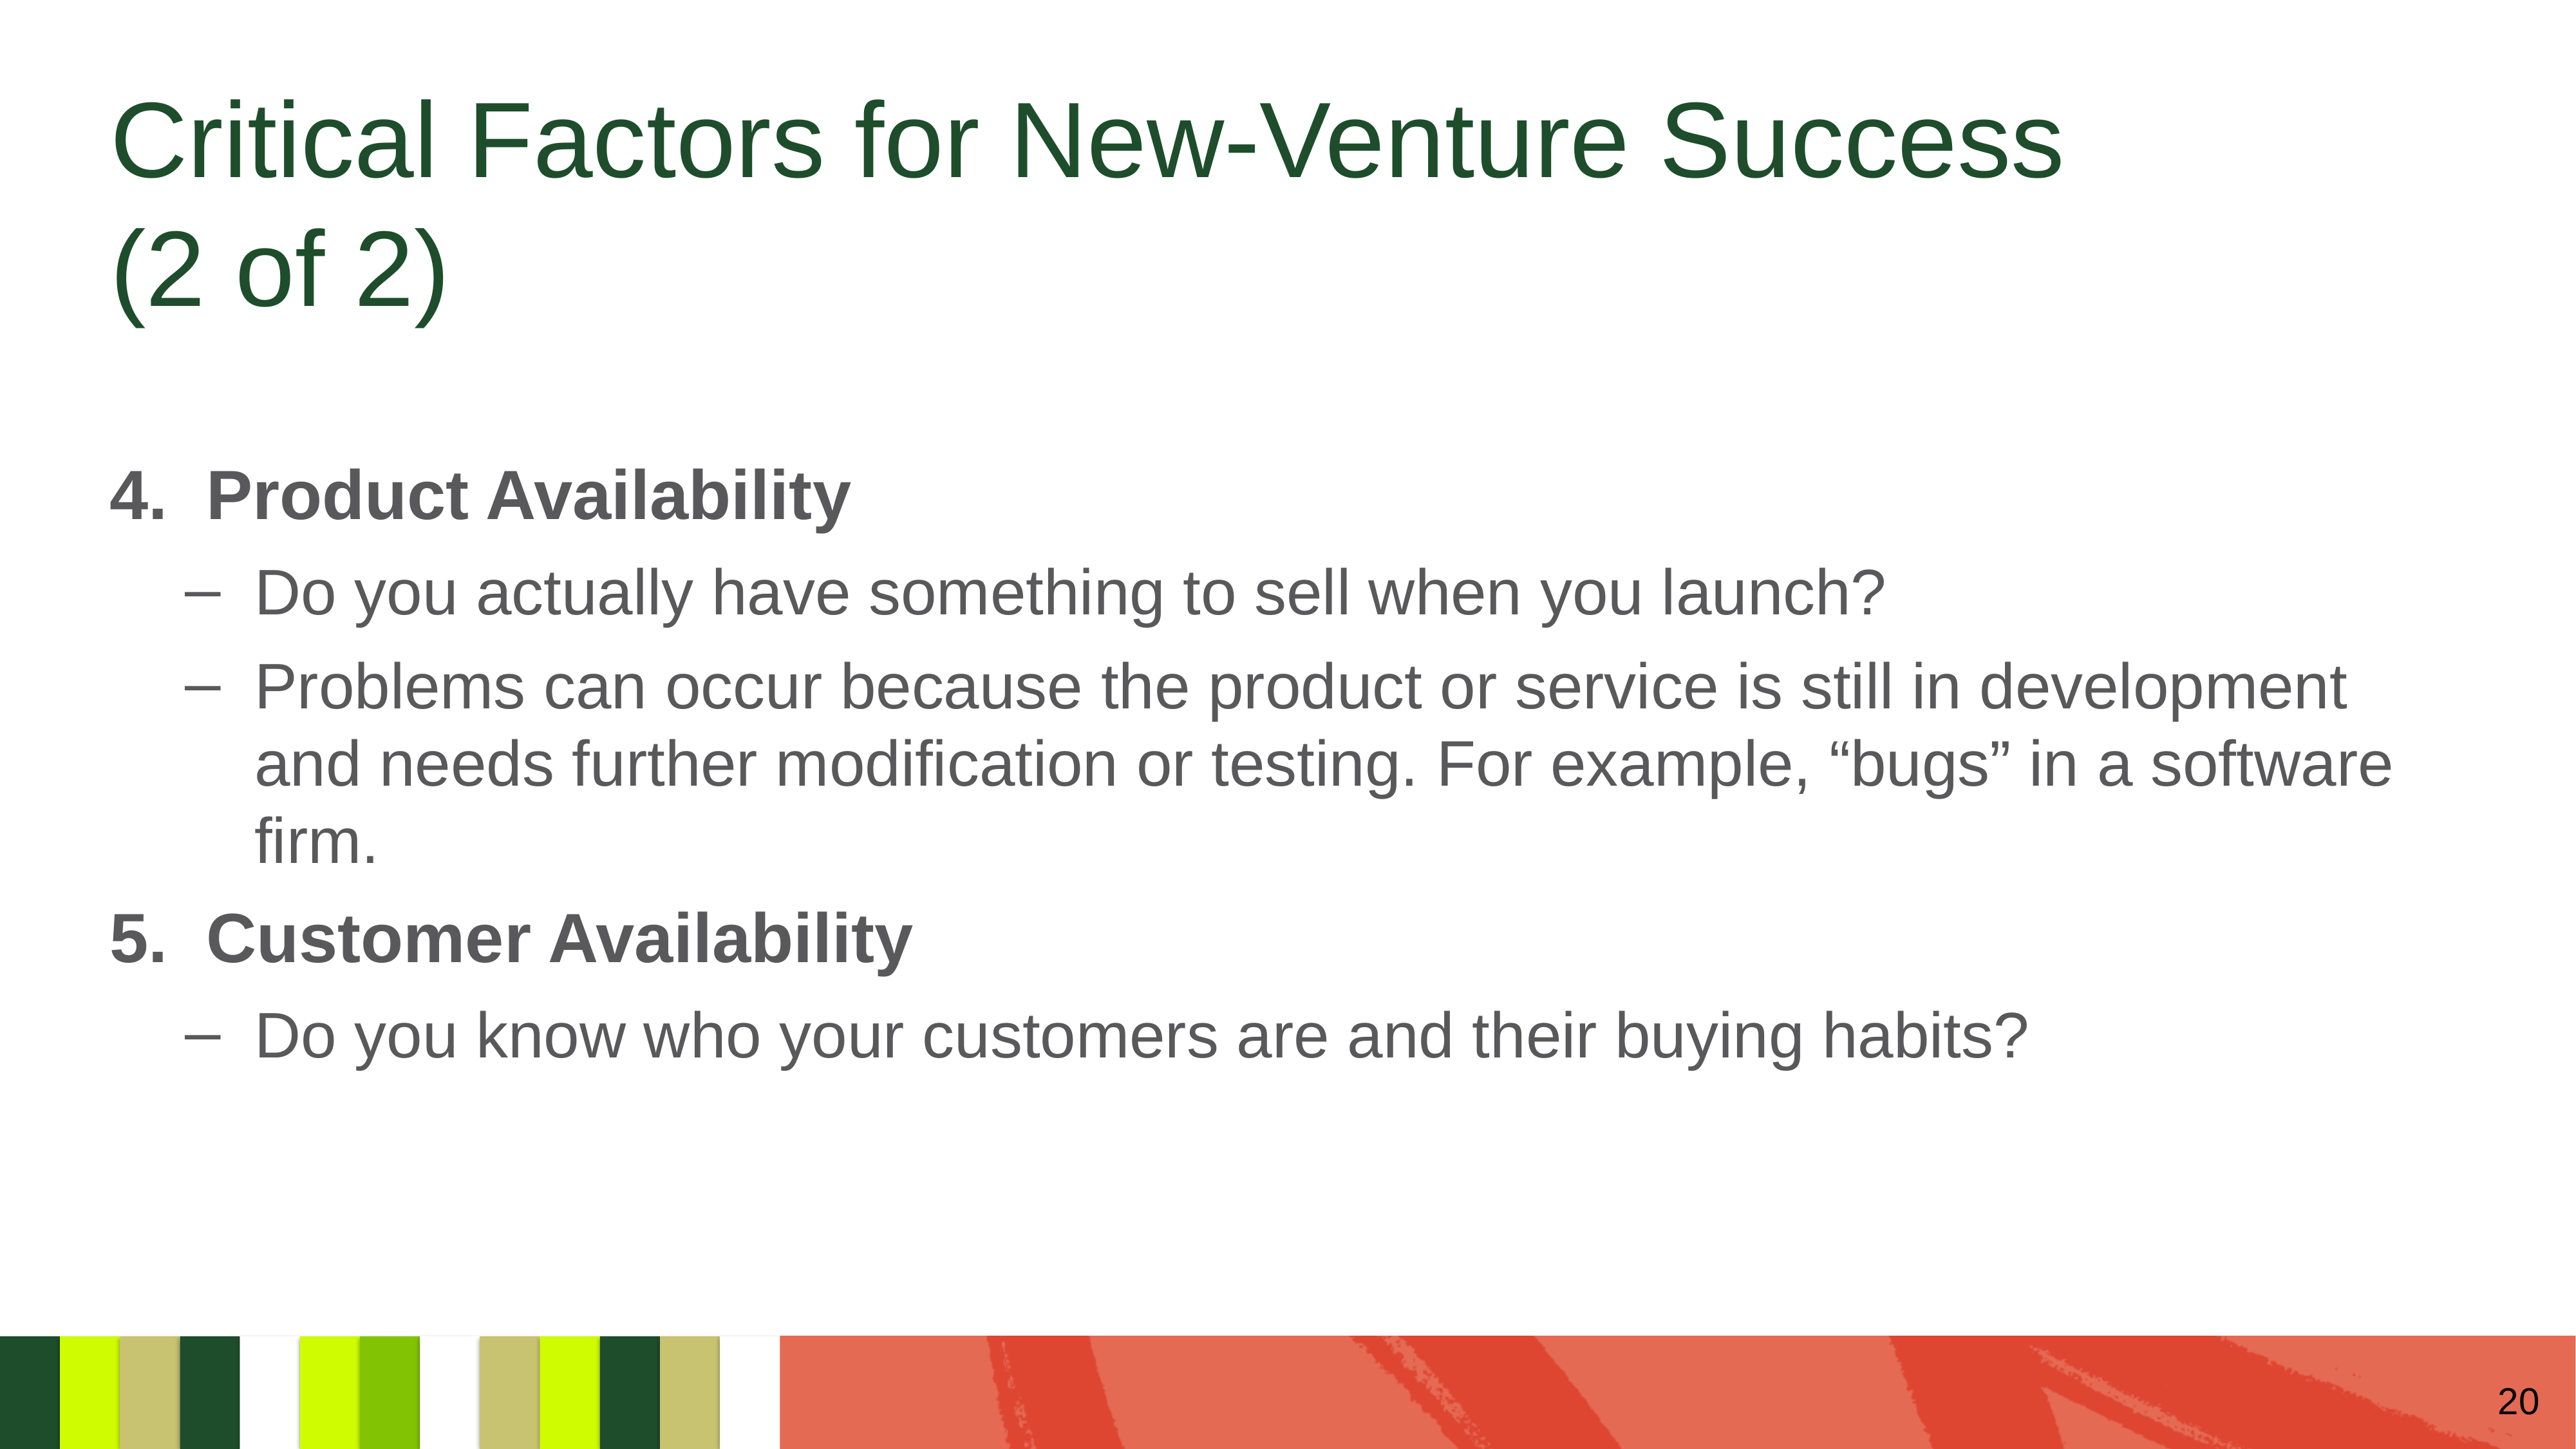

# Critical Factors for New-Venture Success (2 of 2)
4.  Product Availability
Do you actually have something to sell when you launch?
Problems can occur because the product or service is still in development and needs further modification or testing. For example, “bugs” in a software firm.
5.  Customer Availability
Do you know who your customers are and their buying habits?
20